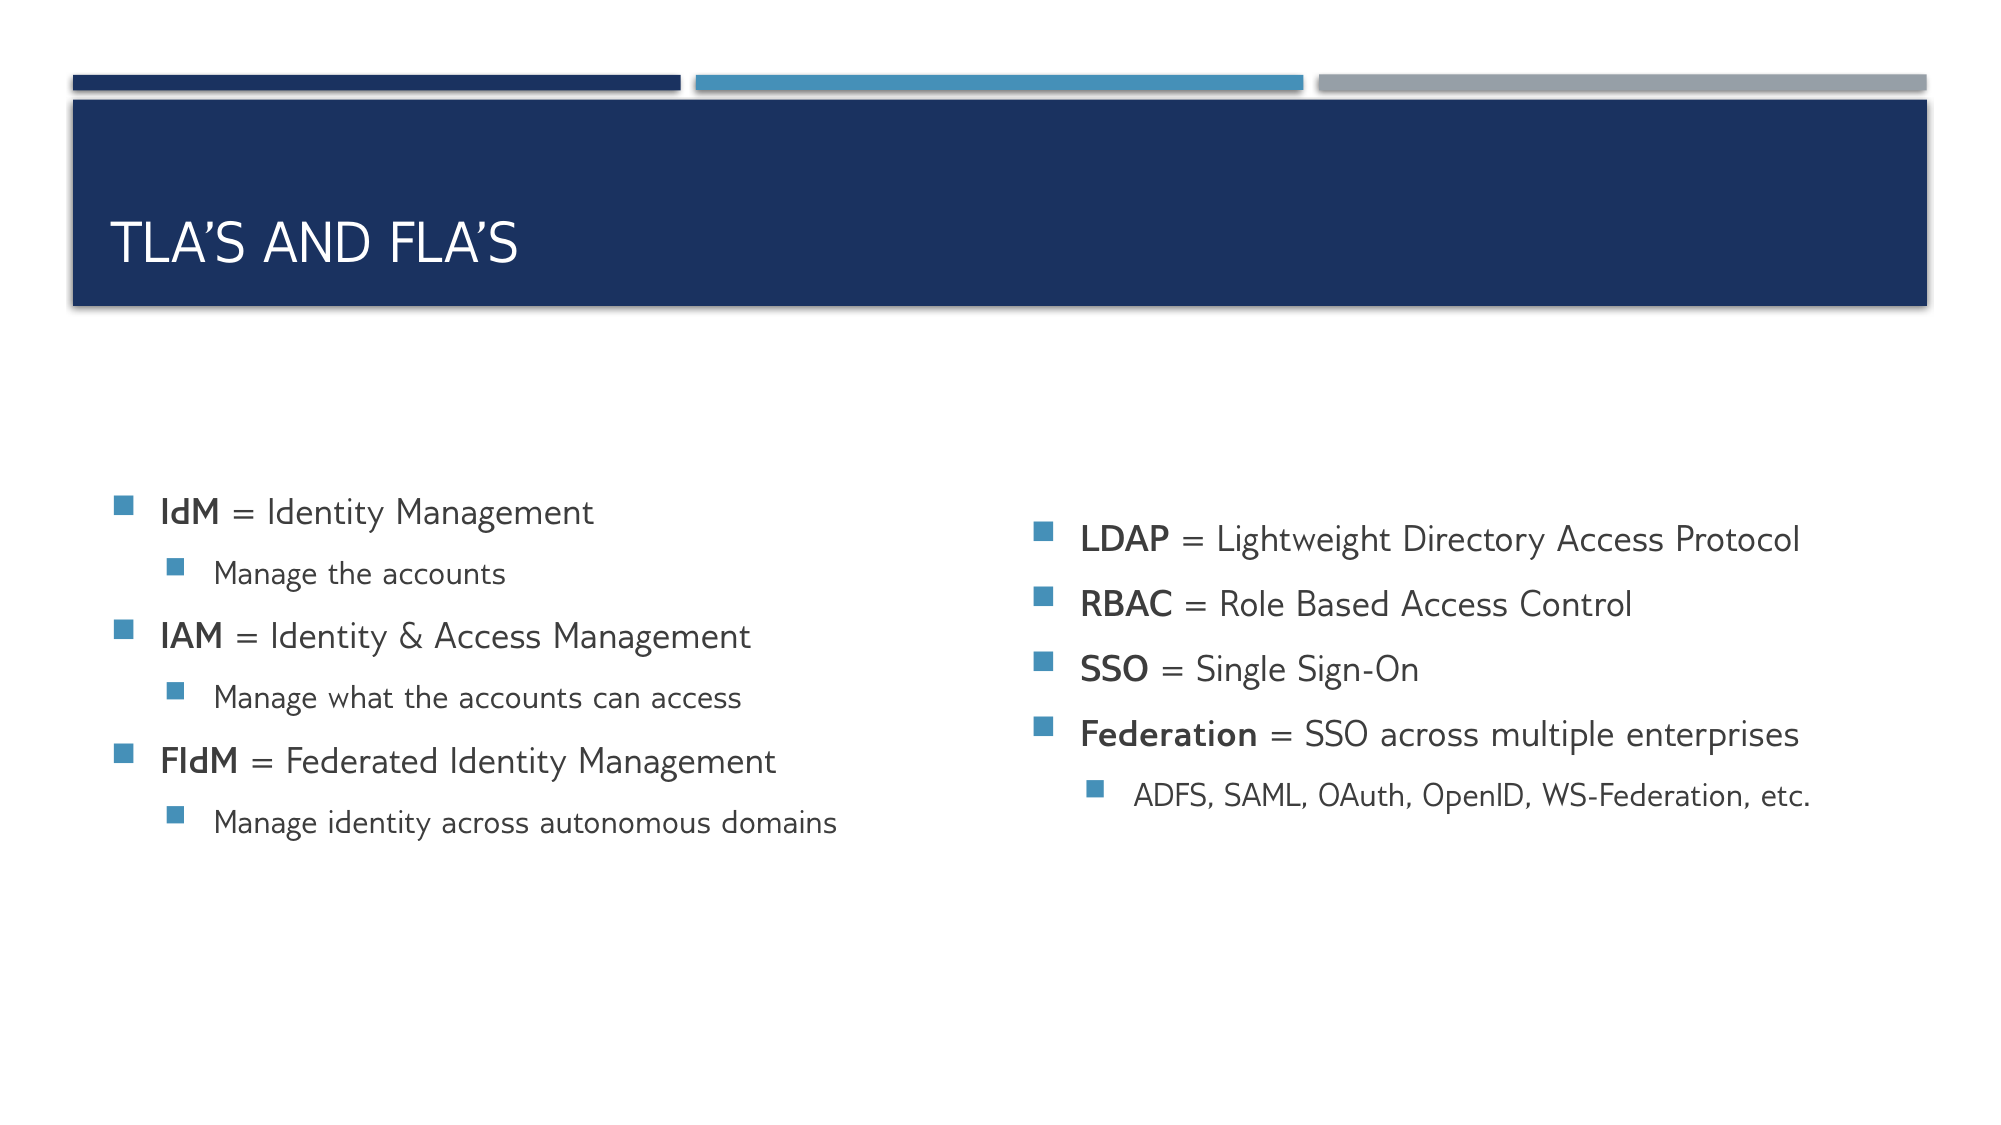

# TLA’s and FLA’s
IdM = Identity Management
Manage the accounts
IAM = Identity & Access Management
Manage what the accounts can access
FIdM = Federated Identity Management
Manage identity across autonomous domains
LDAP = Lightweight Directory Access Protocol
RBAC = Role Based Access Control
SSO = Single Sign-On
Federation = SSO across multiple enterprises
ADFS, SAML, OAuth, OpenID, WS-Federation, etc.